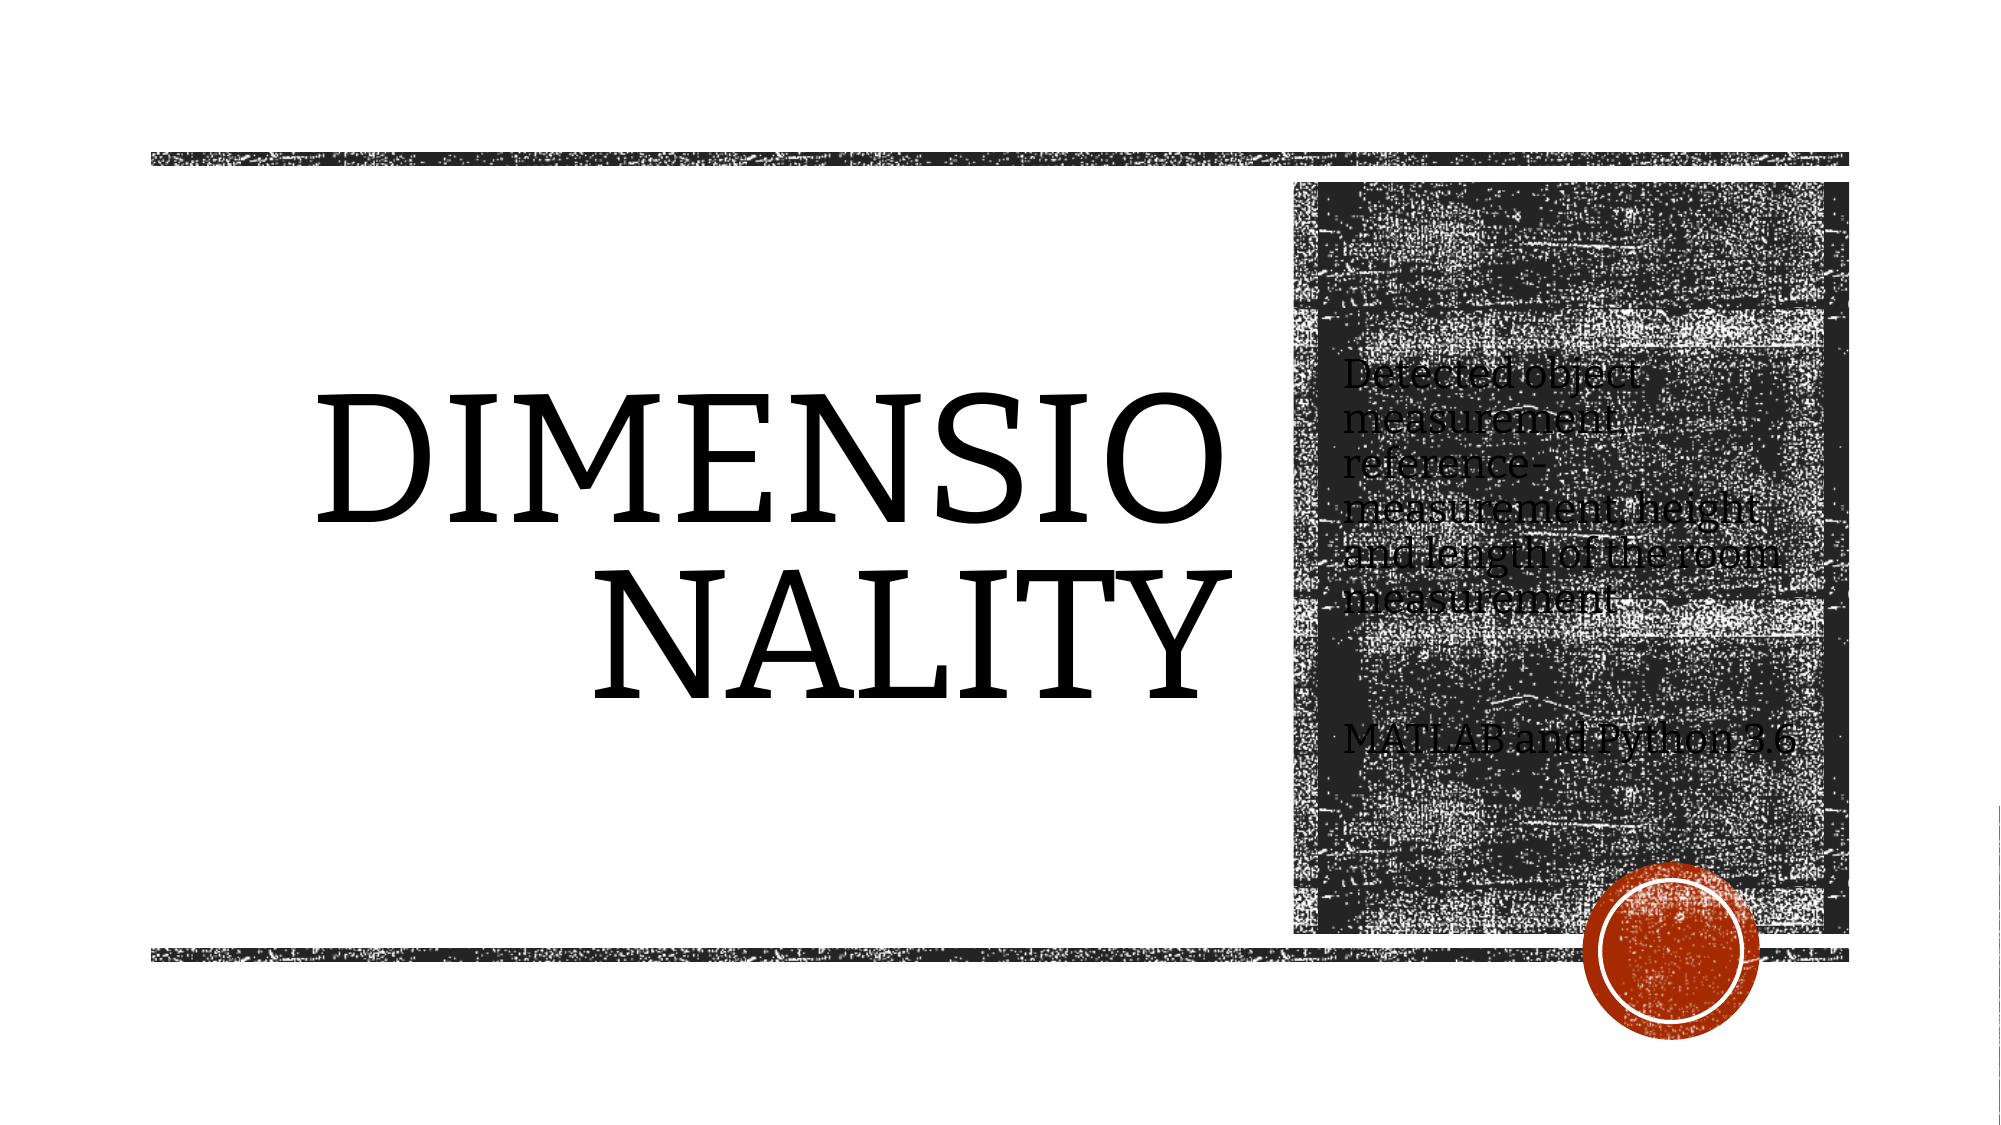

# Dimensionality

Detected object measurement, reference-measurement, height and length of the room measurement

MATLAB and Python 3.6